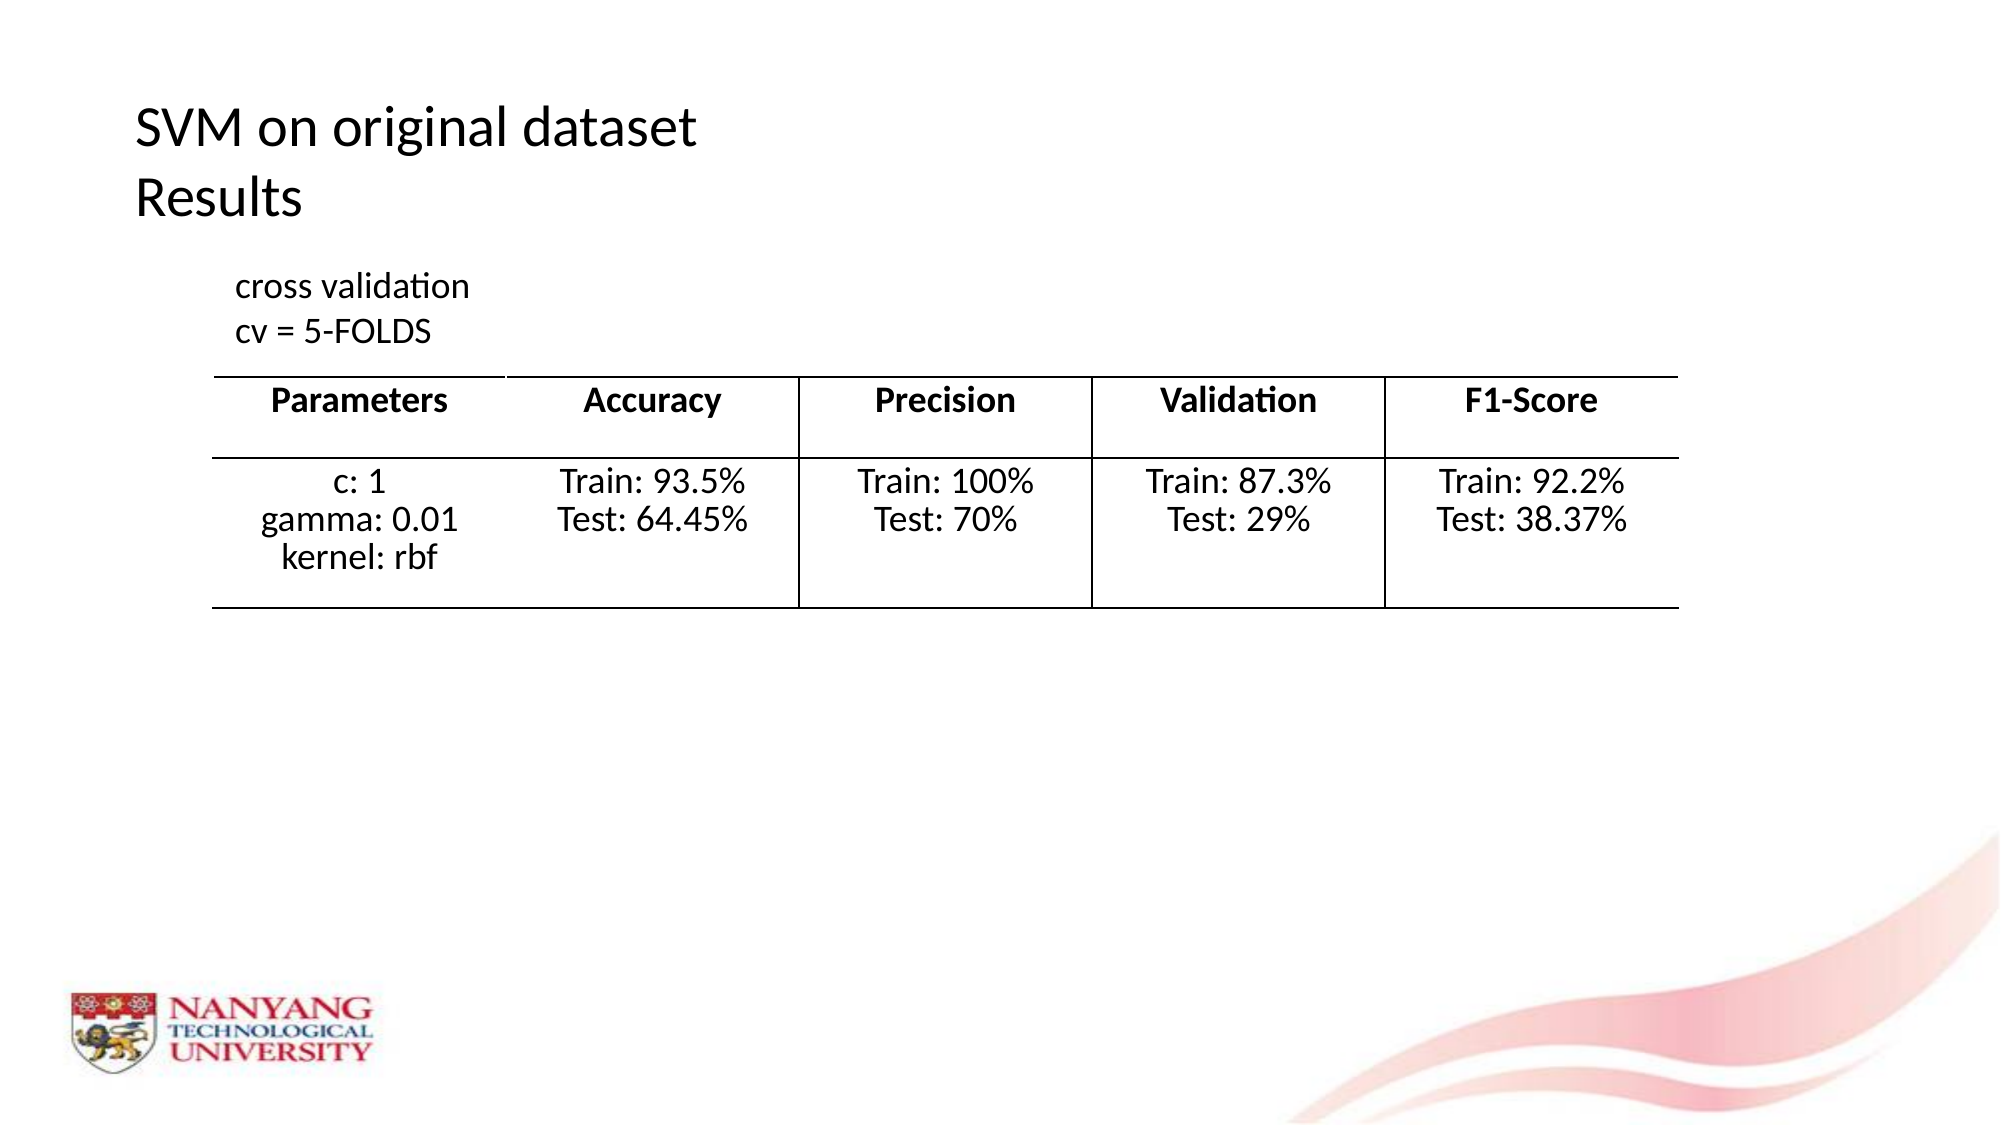

SVM on original dataset
Results
cross validation
cv = 5-FOLDS
| Parameters | Accuracy | Precision | Validation | F1-Score |
| --- | --- | --- | --- | --- |
| c: 1 gamma: 0.01 kernel: rbf | Train: 93.5% Test: 64.45% | Train: 100% Test: 70% | Train: 87.3% Test: 29% | Train: 92.2% Test: 38.37% |
107